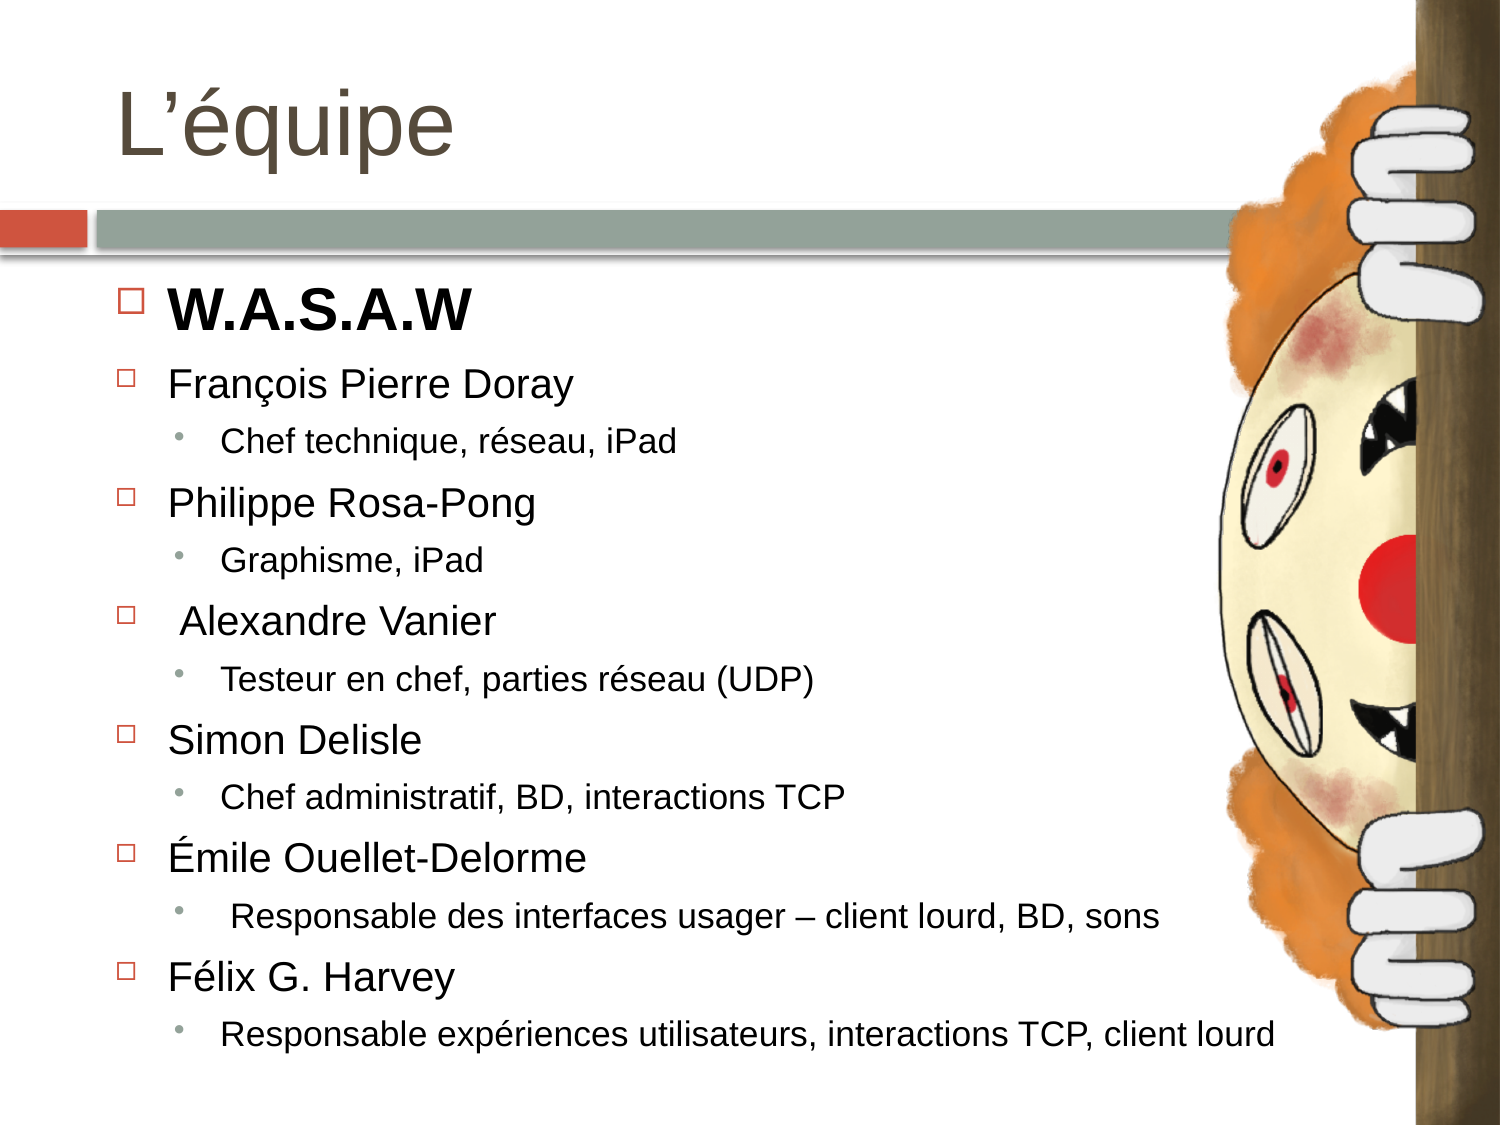

# L’équipe
W.A.S.A.W
François Pierre Doray
Chef technique, réseau, iPad
Philippe Rosa-Pong
Graphisme, iPad
 Alexandre Vanier
Testeur en chef, parties réseau (UDP)
Simon Delisle
Chef administratif, BD, interactions TCP
Émile Ouellet-Delorme
 Responsable des interfaces usager – client lourd, BD, sons
Félix G. Harvey
Responsable expériences utilisateurs, interactions TCP, client lourd